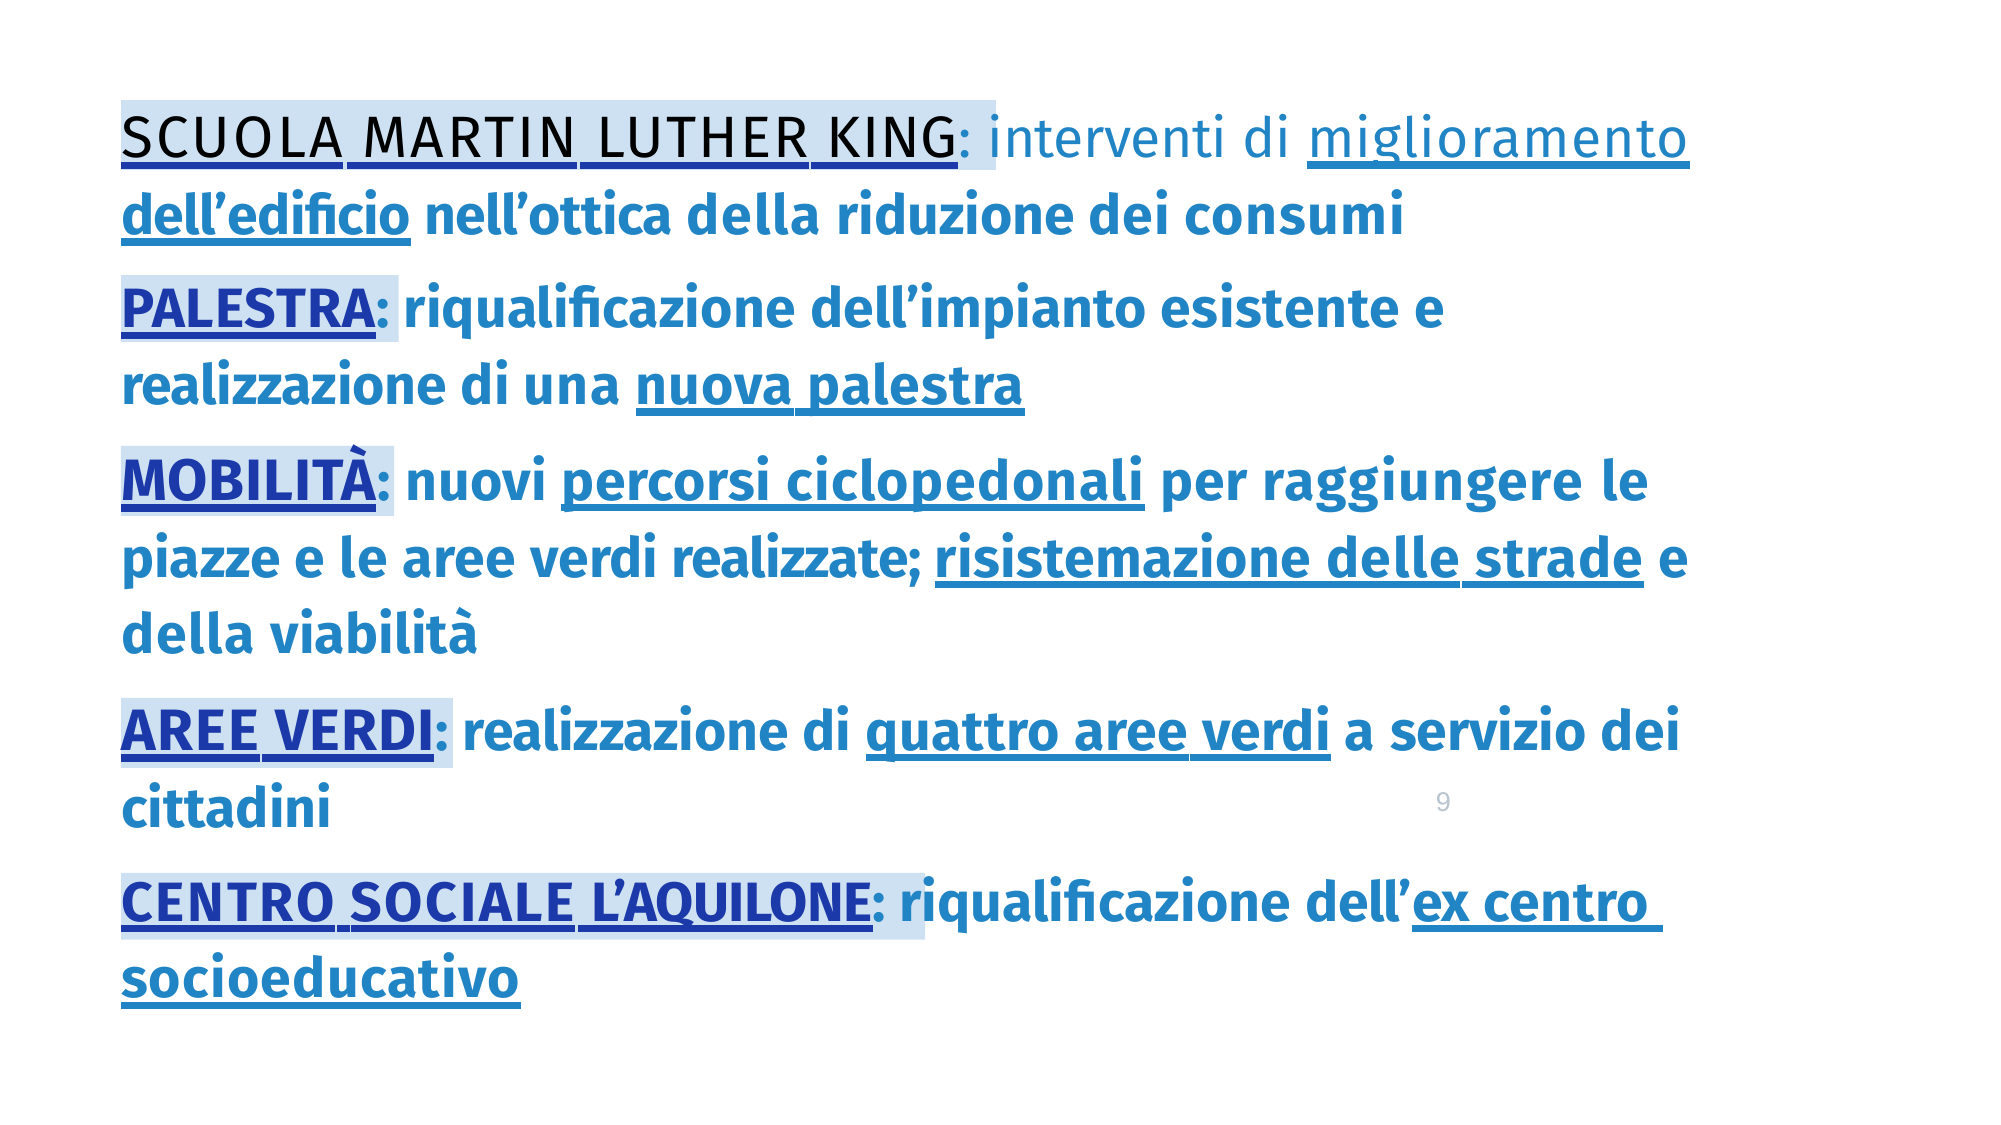

# SCUOLA MARTIN LUTHER KING: interventi di miglioramento

dell’ediﬁcio nell’ottica della riduzione dei consumi
PALESTRA: riqualiﬁcazione dell’impianto esistente e  realizzazione di una nuova palestra
MOBILITÀ: nuovi percorsi ciclopedonali per raggiungere le  piazze e le aree verdi realizzate; risistemazione delle strade e  della viabilità
AREE VERDI: realizzazione di quattro aree verdi a servizio dei  cittadini
CENTRO SOCIALE L’AQUILONE: riqualiﬁcazione dell’ex centro  socioeducativo

9